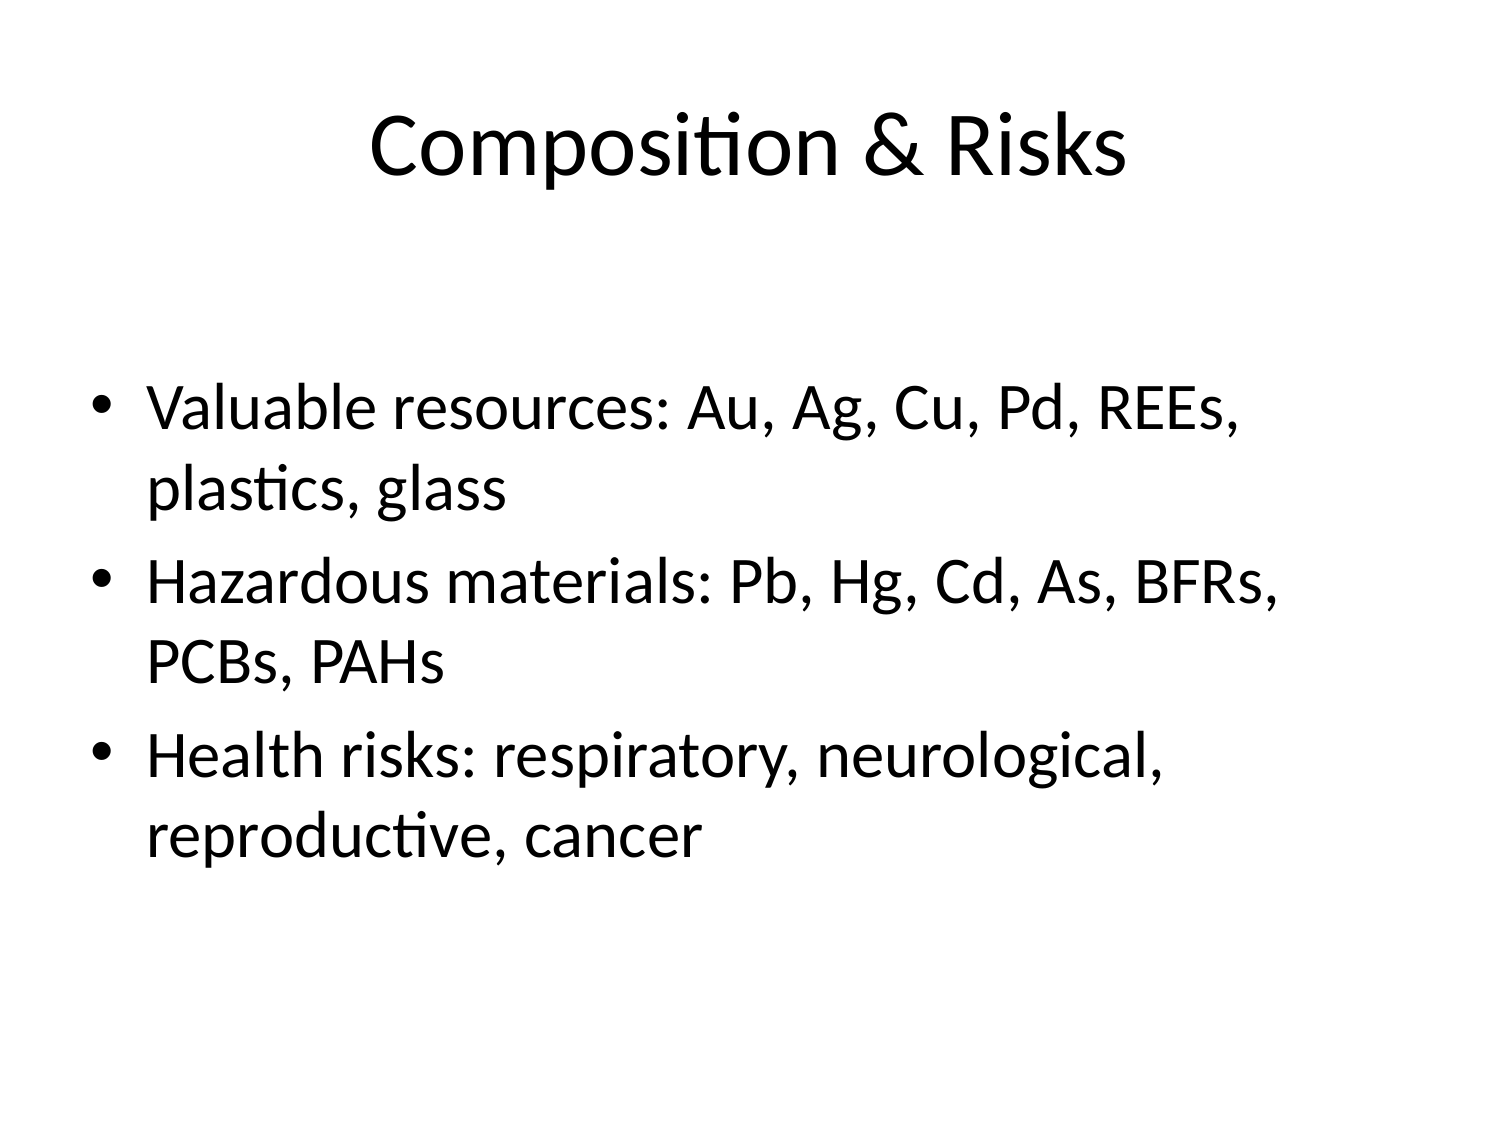

Composition & Risks

Valuable resources: Au, Ag, Cu, Pd, REEs, plastics, glass
Hazardous materials: Pb, Hg, Cd, As, BFRs, PCBs, PAHs
Health risks: respiratory, neurological, reproductive, cancer